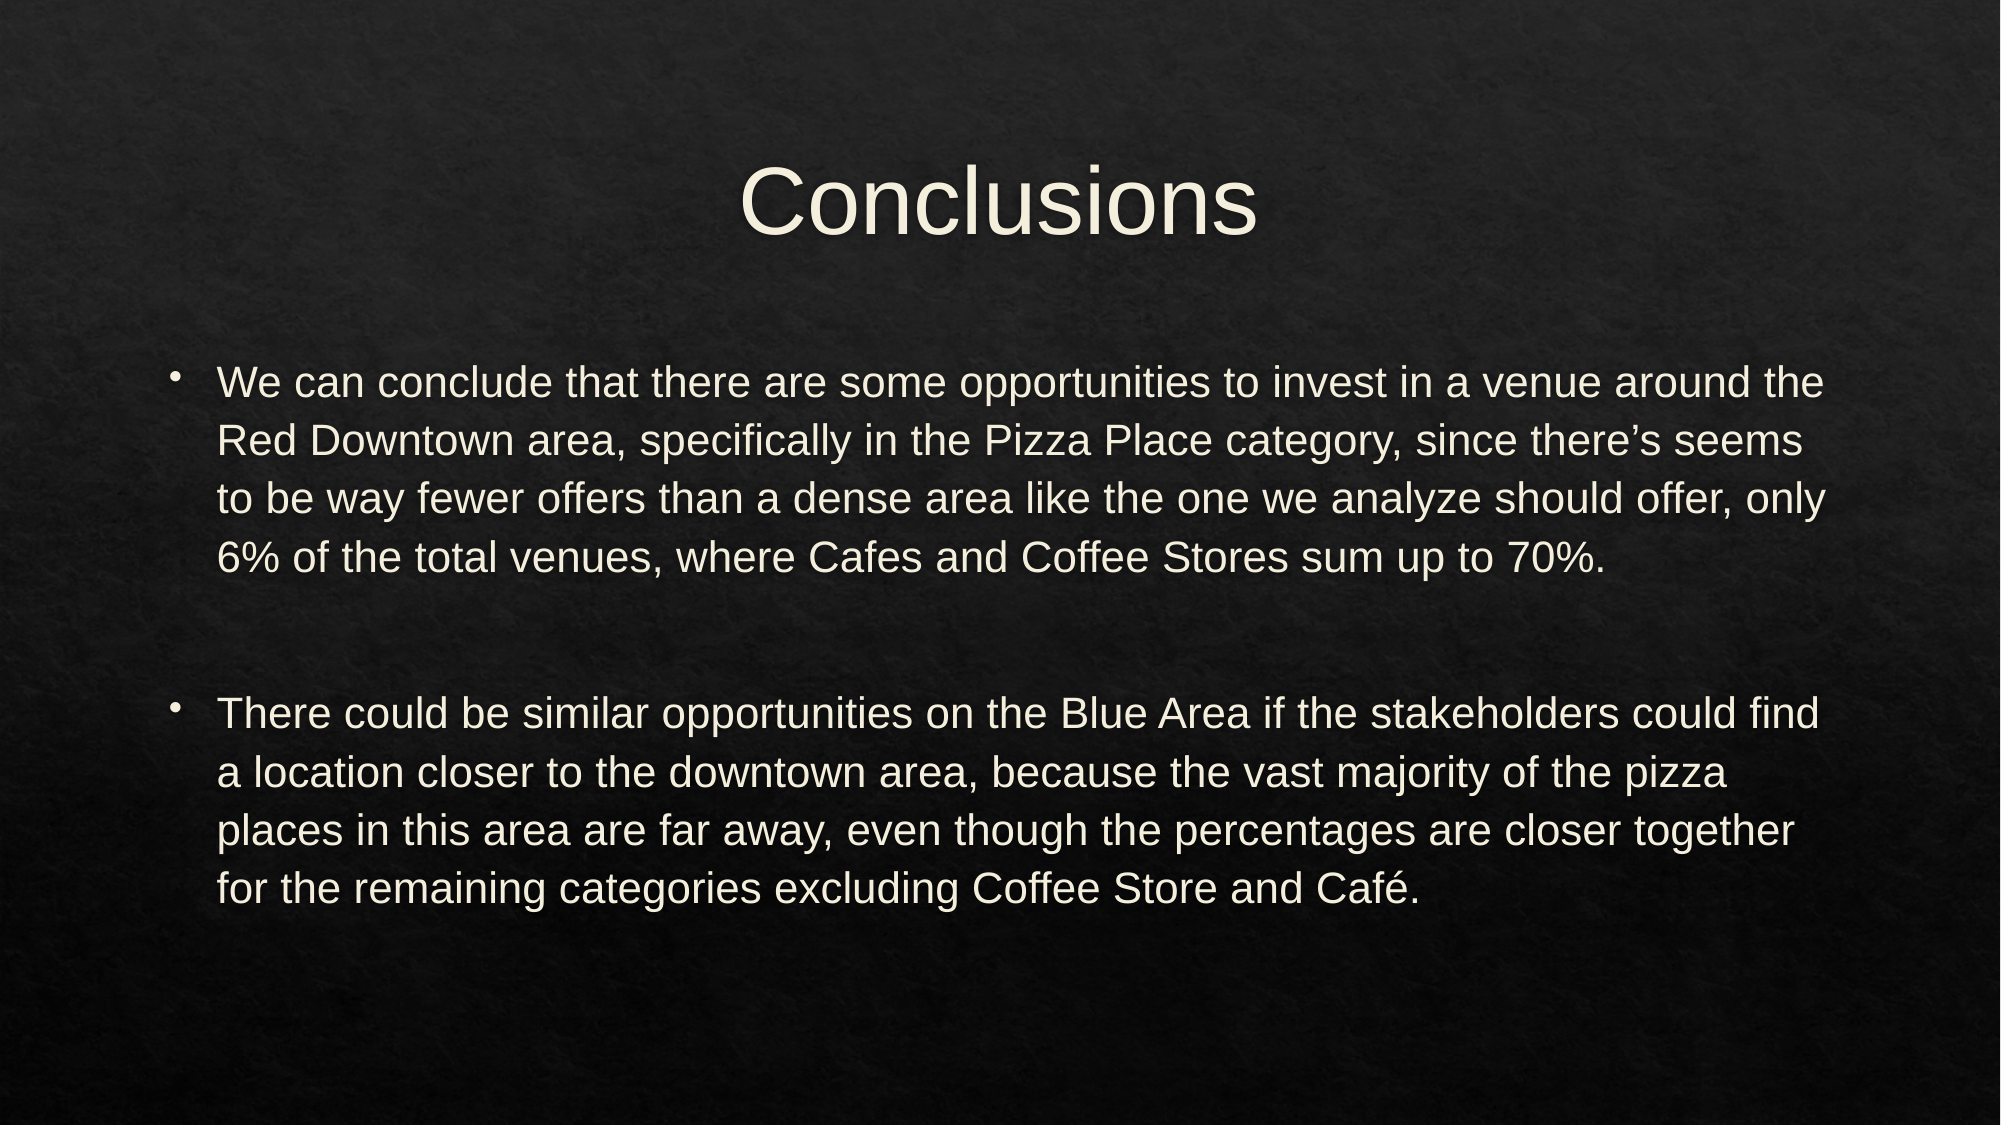

# Conclusions
We can conclude that there are some opportunities to invest in a venue around the Red Downtown area, specifically in the Pizza Place category, since there’s seems to be way fewer offers than a dense area like the one we analyze should offer, only 6% of the total venues, where Cafes and Coffee Stores sum up to 70%.

There could be similar opportunities on the Blue Area if the stakeholders could find a location closer to the downtown area, because the vast majority of the pizza places in this area are far away, even though the percentages are closer together for the remaining categories excluding Coffee Store and Café.